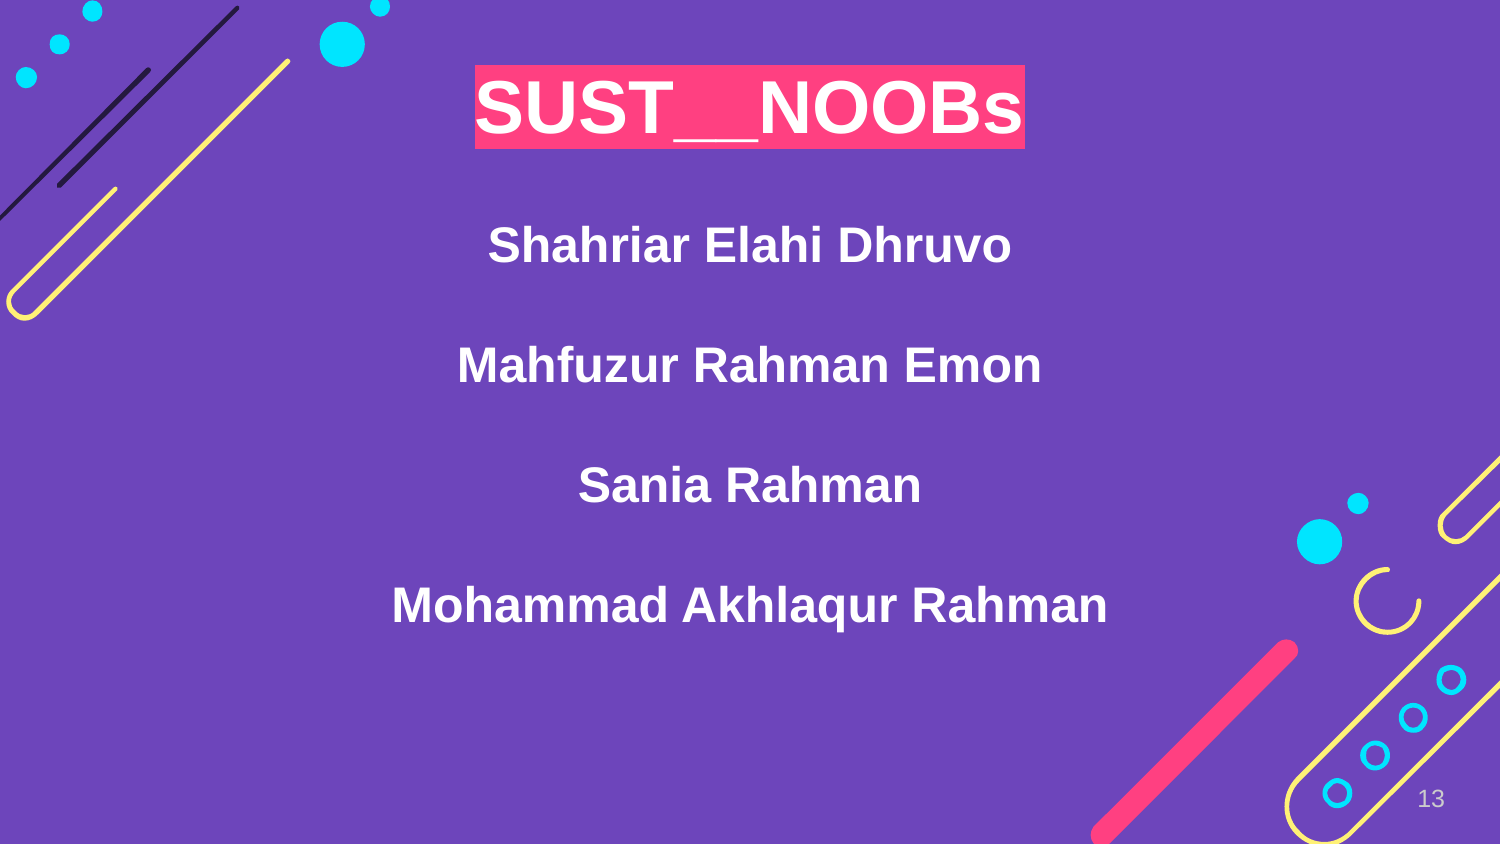

SUST__NOOBs
Shahriar Elahi Dhruvo

Mahfuzur Rahman Emon

Sania Rahman

Mohammad Akhlaqur Rahman

13